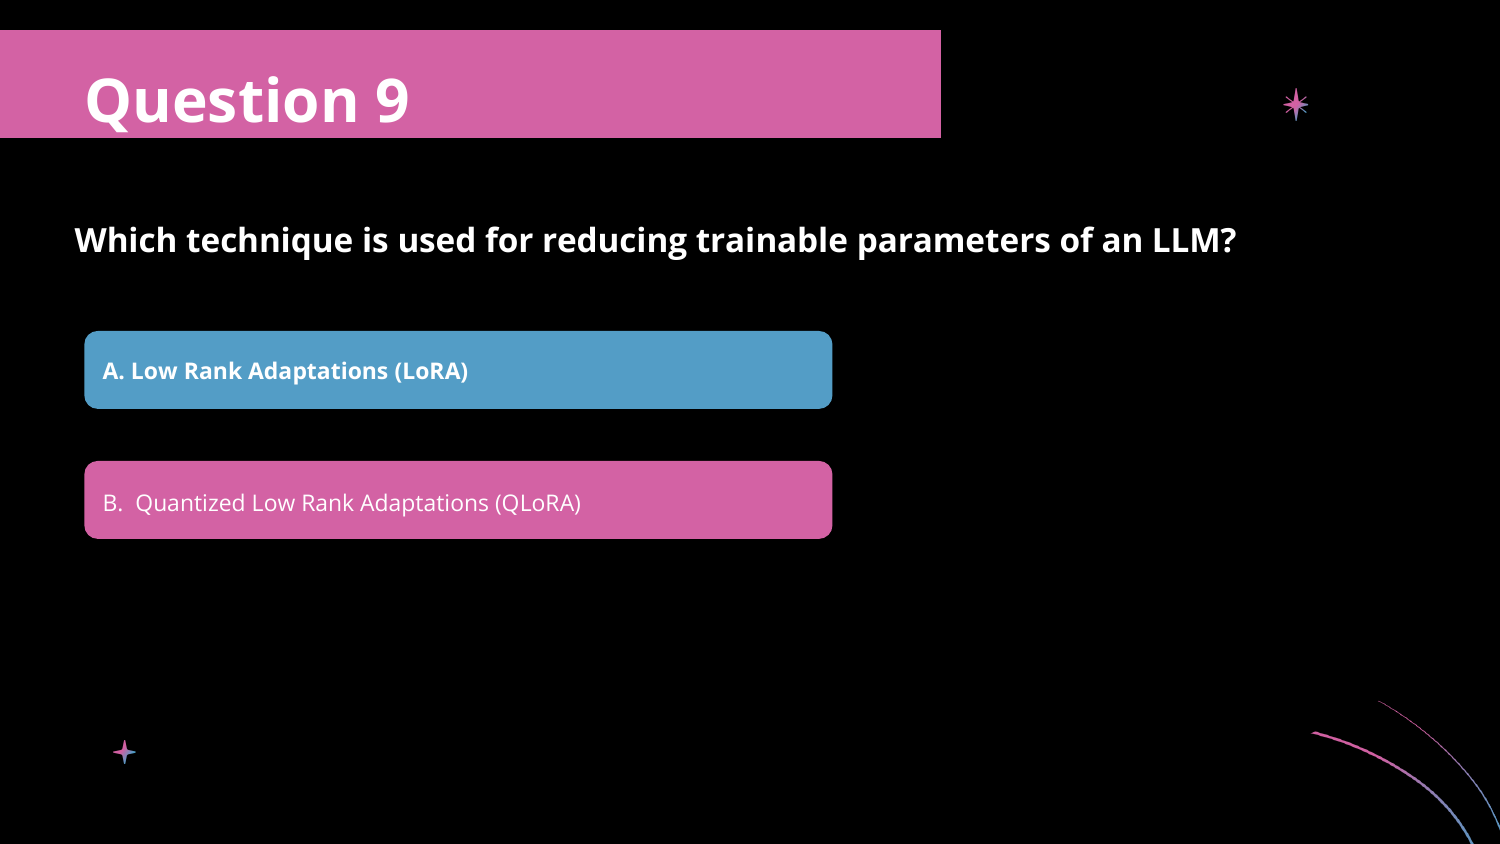

Question 9

Which technique is used for reducing trainable parameters of an LLM?
A. Low Rank Adaptations (LoRA)

B.  Quantized Low Rank Adaptations (QLoRA)